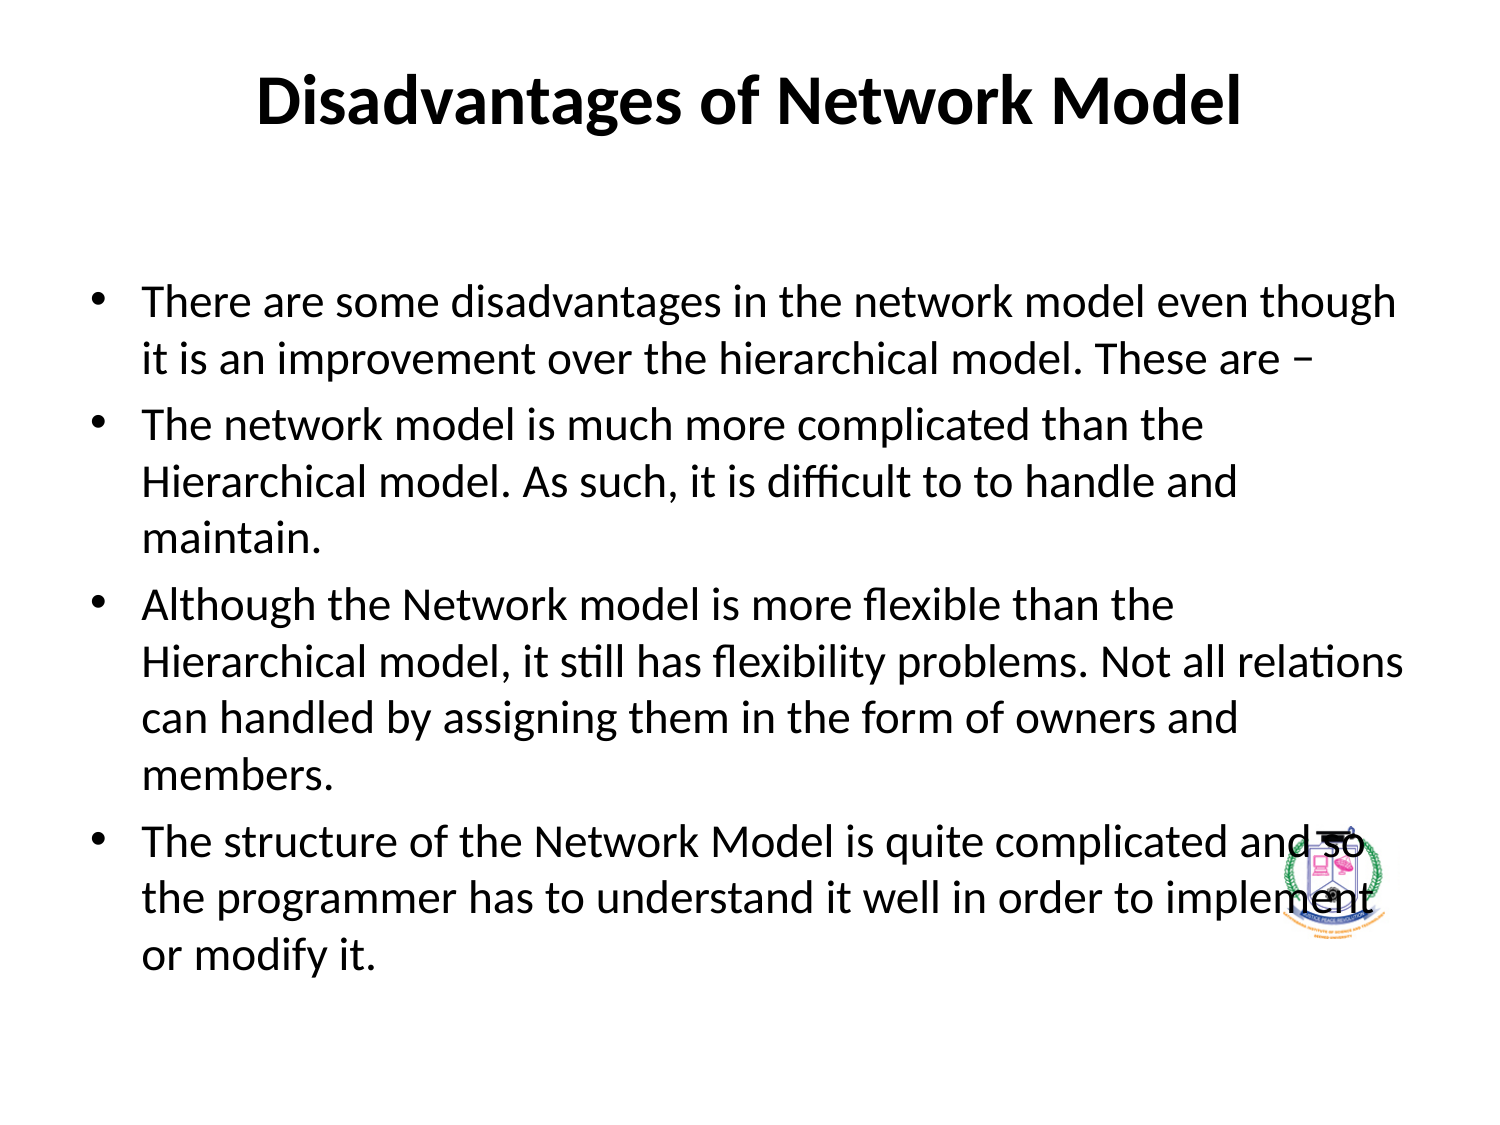

# Disadvantages of Network Model
There are some disadvantages in the network model even though it is an improvement over the hierarchical model. These are −
The network model is much more complicated than the Hierarchical model. As such, it is difficult to to handle and maintain.
Although the Network model is more flexible than the Hierarchical model, it still has flexibility problems. Not all relations can handled by assigning them in the form of owners and members.
The structure of the Network Model is quite complicated and so the programmer has to understand it well in order to implement or modify it.